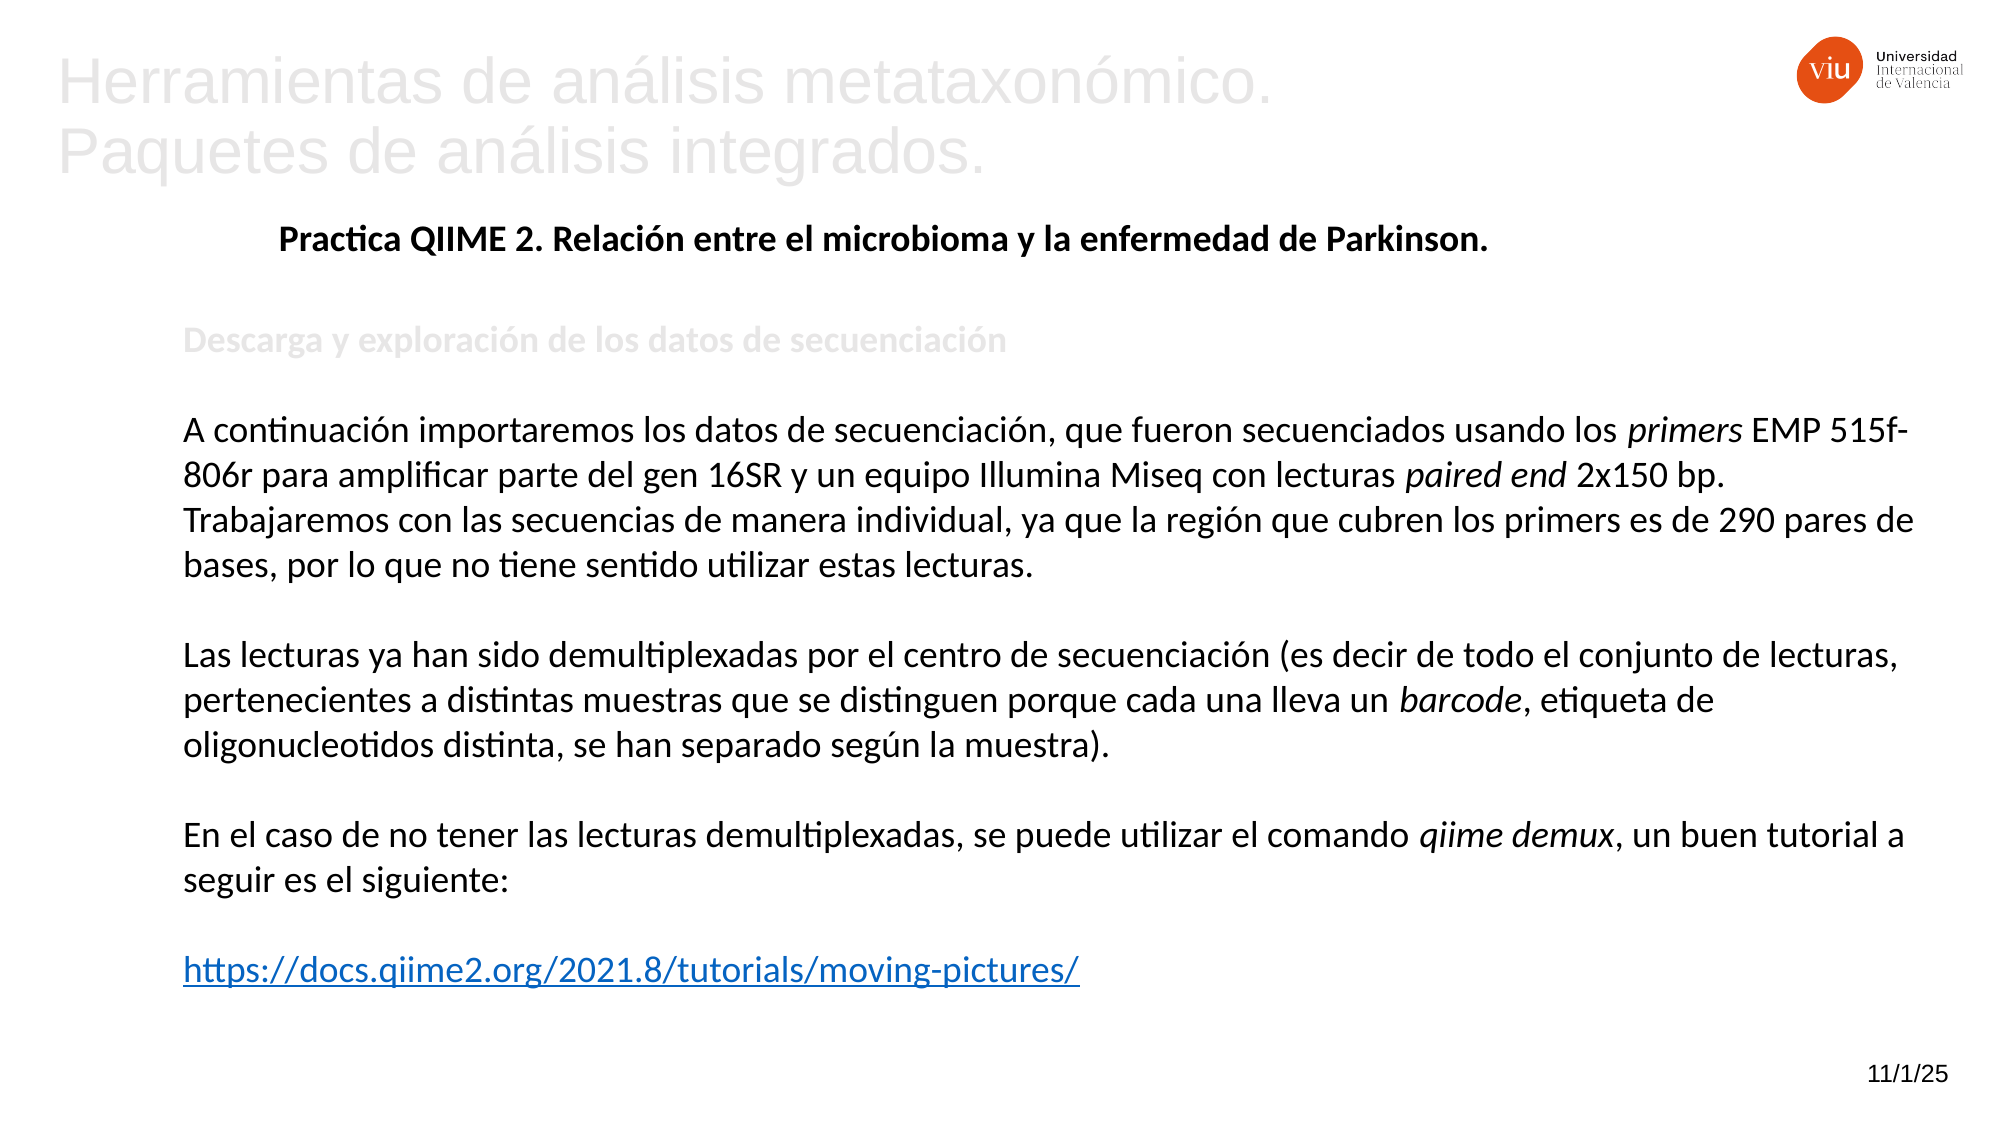

Herramientas de análisis metataxonómico. Paquetes de análisis integrados.
Practica QIIME 2. Relación entre el microbioma y la enfermedad de Parkinson.

Descarga y exploración de los datos de secuenciación

A continuación importaremos los datos de secuenciación, que fueron secuenciados usando los primers EMP 515f-806r para amplificar parte del gen 16SR y un equipo Illumina Miseq con lecturas paired end 2x150 bp.
Trabajaremos con las secuencias de manera individual, ya que la región que cubren los primers es de 290 pares de bases, por lo que no tiene sentido utilizar estas lecturas.

Las lecturas ya han sido demultiplexadas por el centro de secuenciación (es decir de todo el conjunto de lecturas, pertenecientes a distintas muestras que se distinguen porque cada una lleva un barcode, etiqueta de oligonucleotidos distinta, se han separado según la muestra).

En el caso de no tener las lecturas demultiplexadas, se puede utilizar el comando qiime demux, un buen tutorial a seguir es el siguiente:

https://docs.qiime2.org/2021.8/tutorials/moving-pictures/